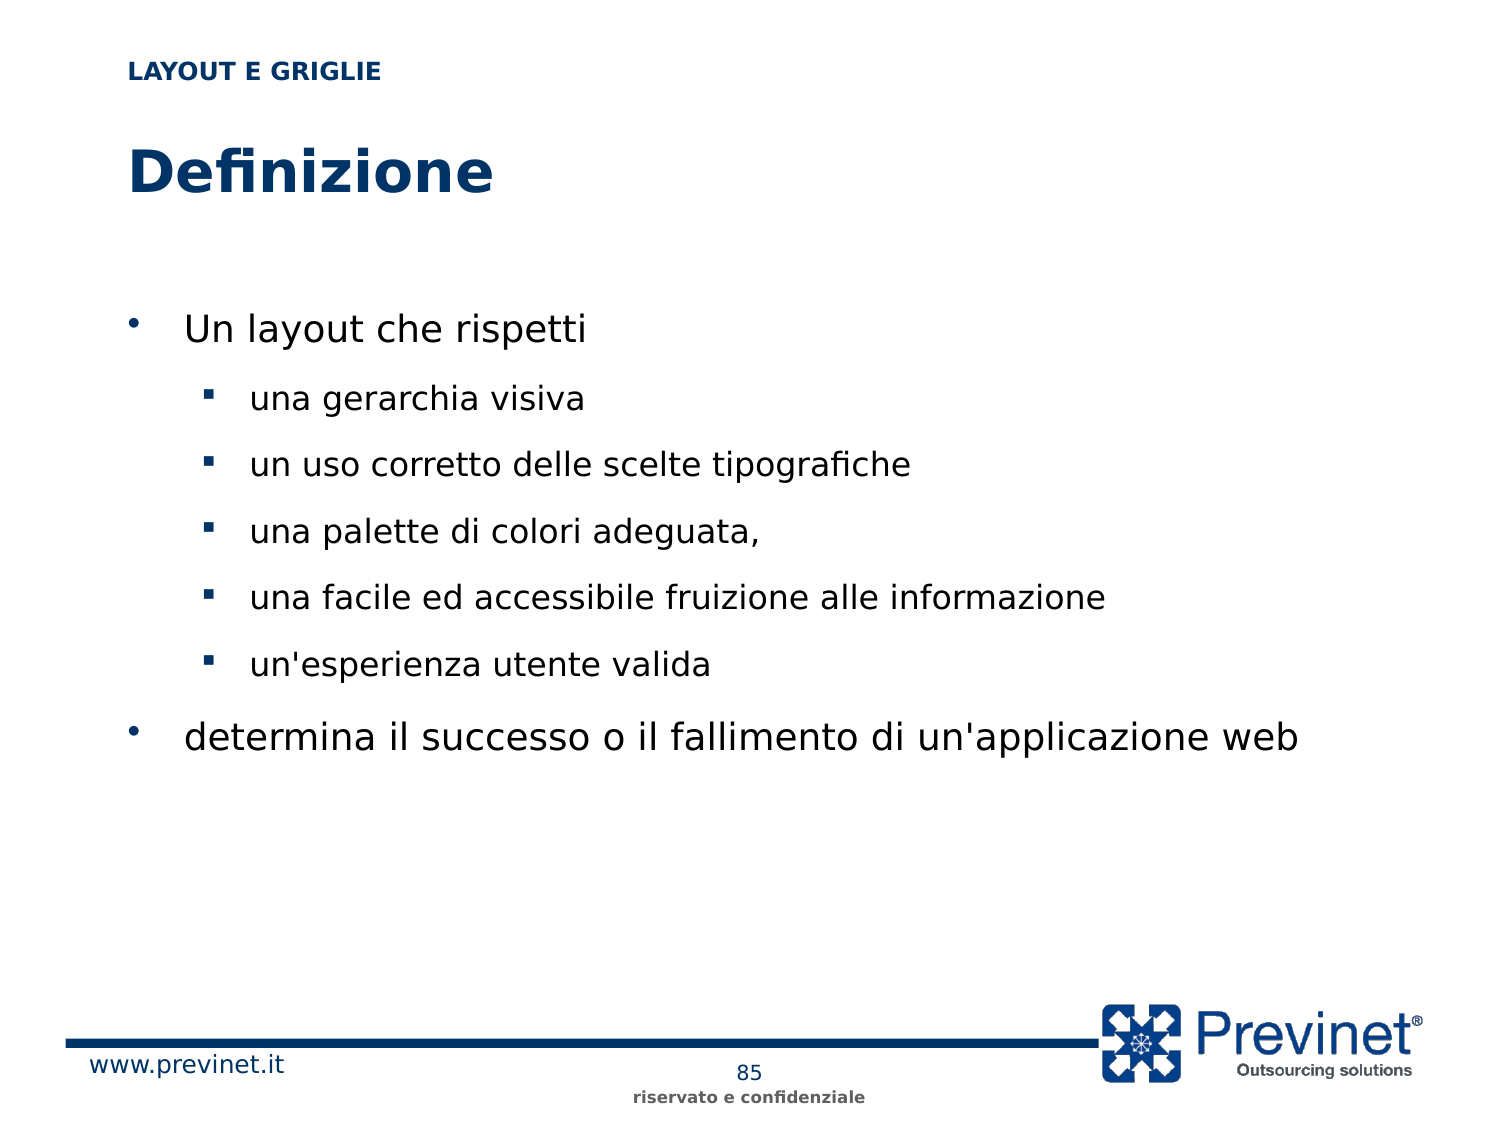

Layout e Griglie
# Definizione
Un layout che rispetti
una gerarchia visiva
un uso corretto delle scelte tipografiche
una palette di colori adeguata,
una facile ed accessibile fruizione alle informazione
un'esperienza utente valida
determina il successo o il fallimento di un'applicazione web